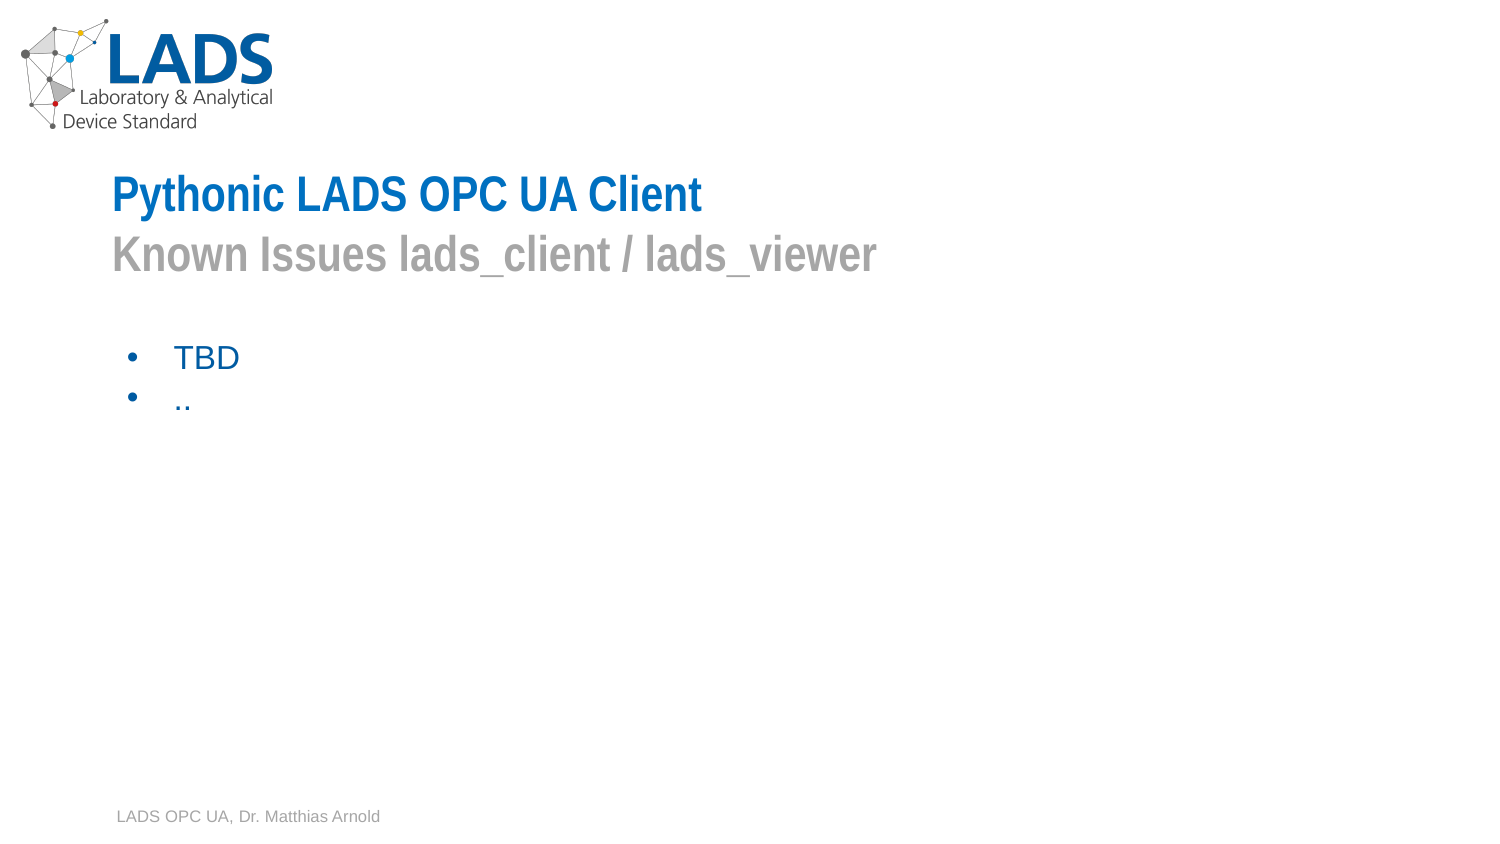

# Pythonic LADS OPC UA Client Known Issues lads_client / lads_viewer
TBD
..
Low
LADS OPC UA, Dr. Matthias Arnold